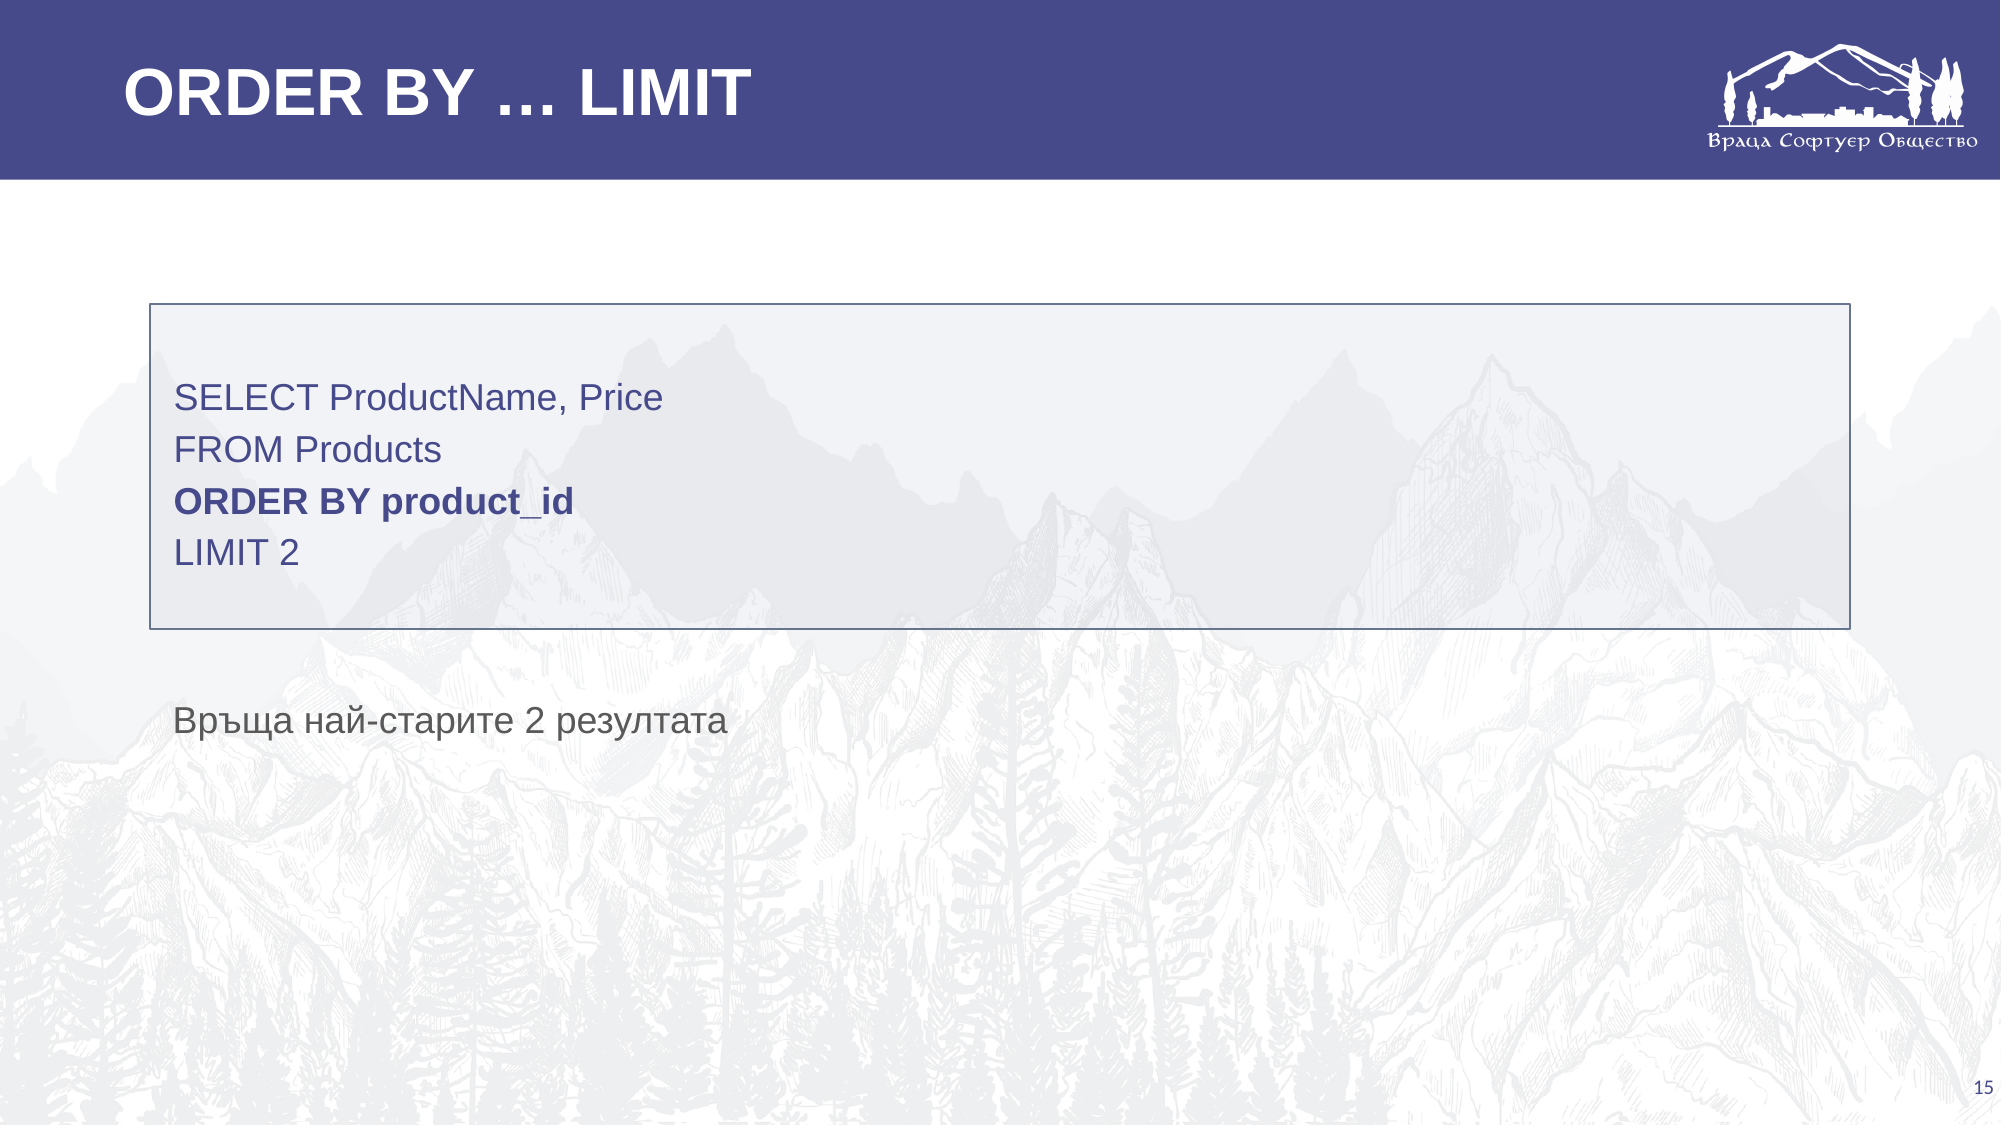

# ORDER BY … LIMIT

SELECT ProductName, Price
FROM Products
ORDER BY product_id
LIMIT 2

Връща най-старите 2 резултата
15